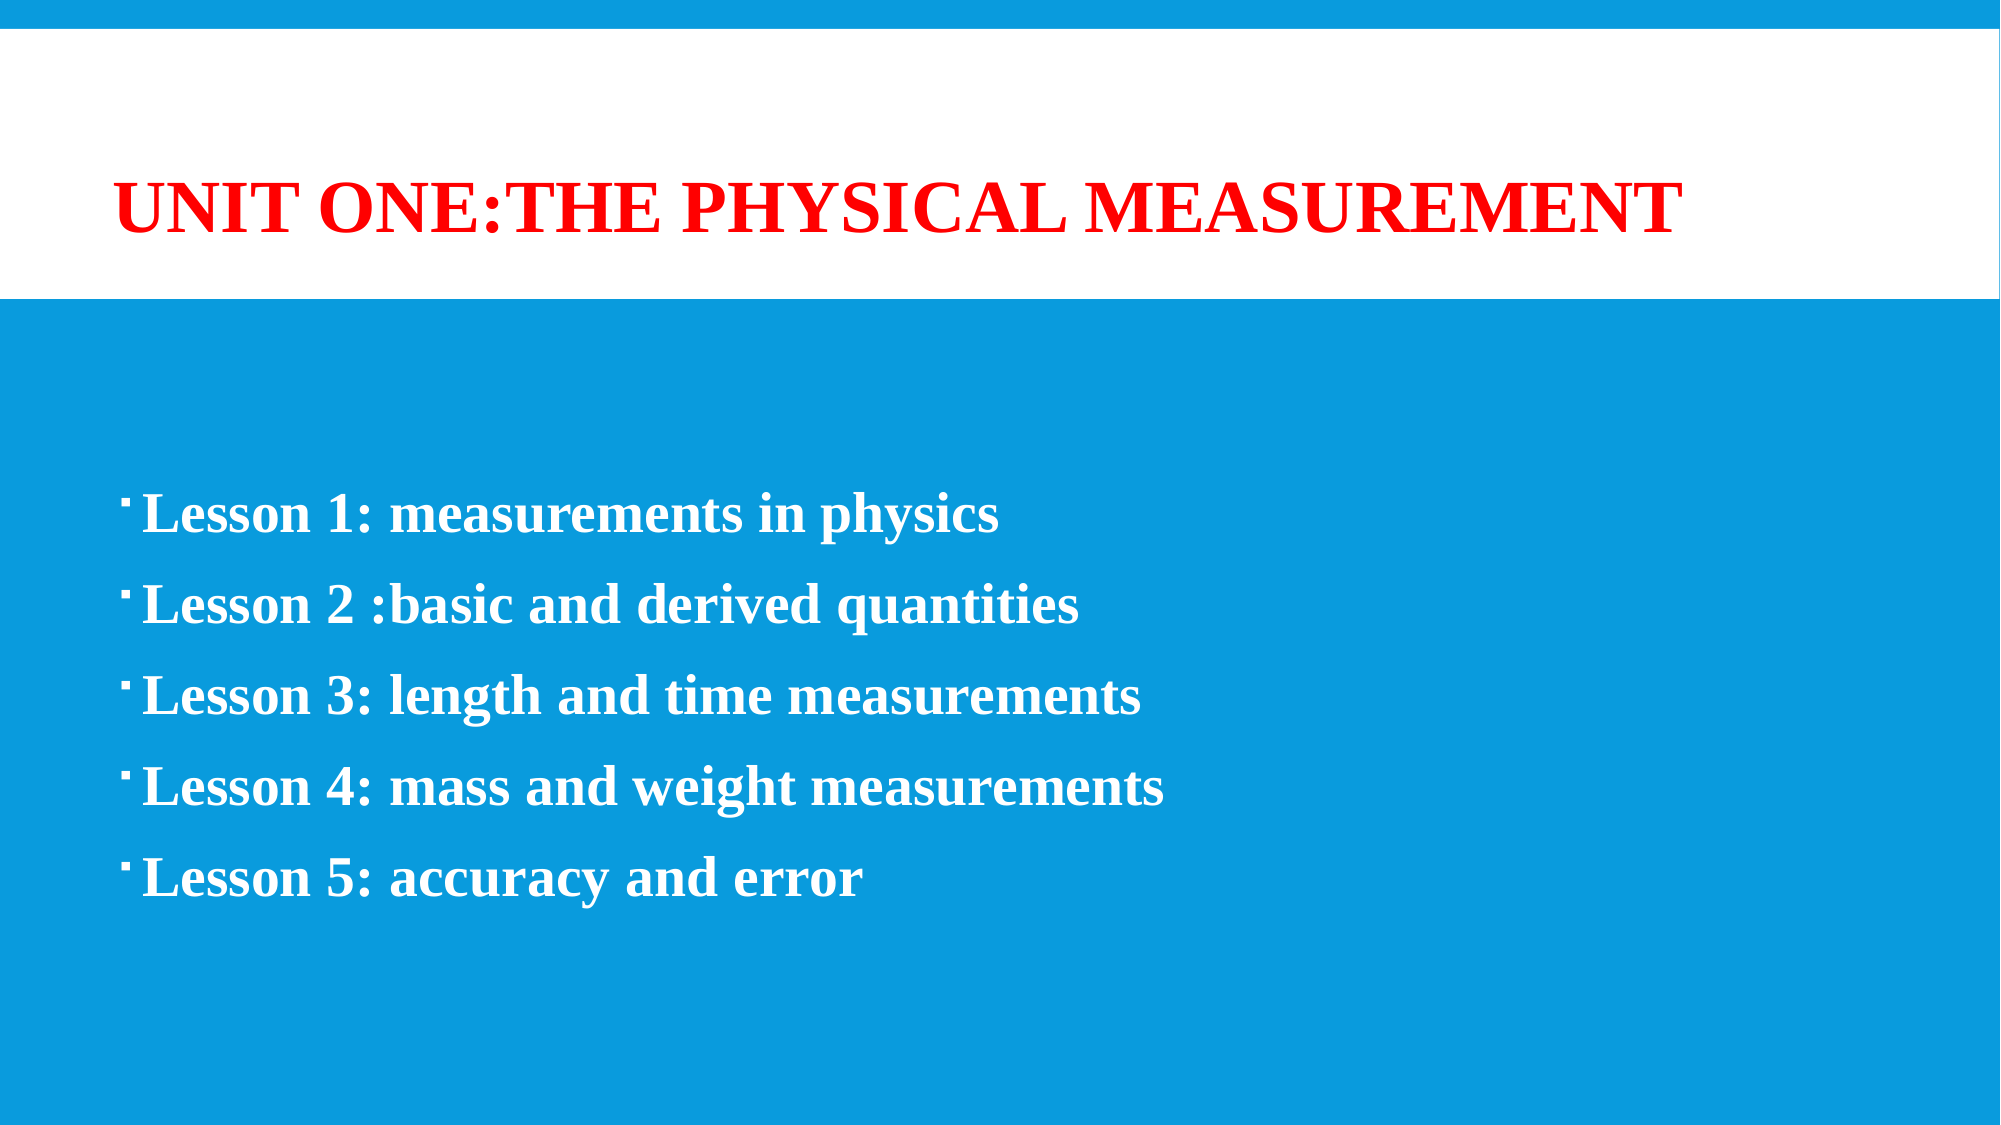

# Unit one:The physical measurement

Lesson 1: measurements in physics
Lesson 2 :basic and derived quantities
Lesson 3: length and time measurements
Lesson 4: mass and weight measurements
Lesson 5: accuracy and error